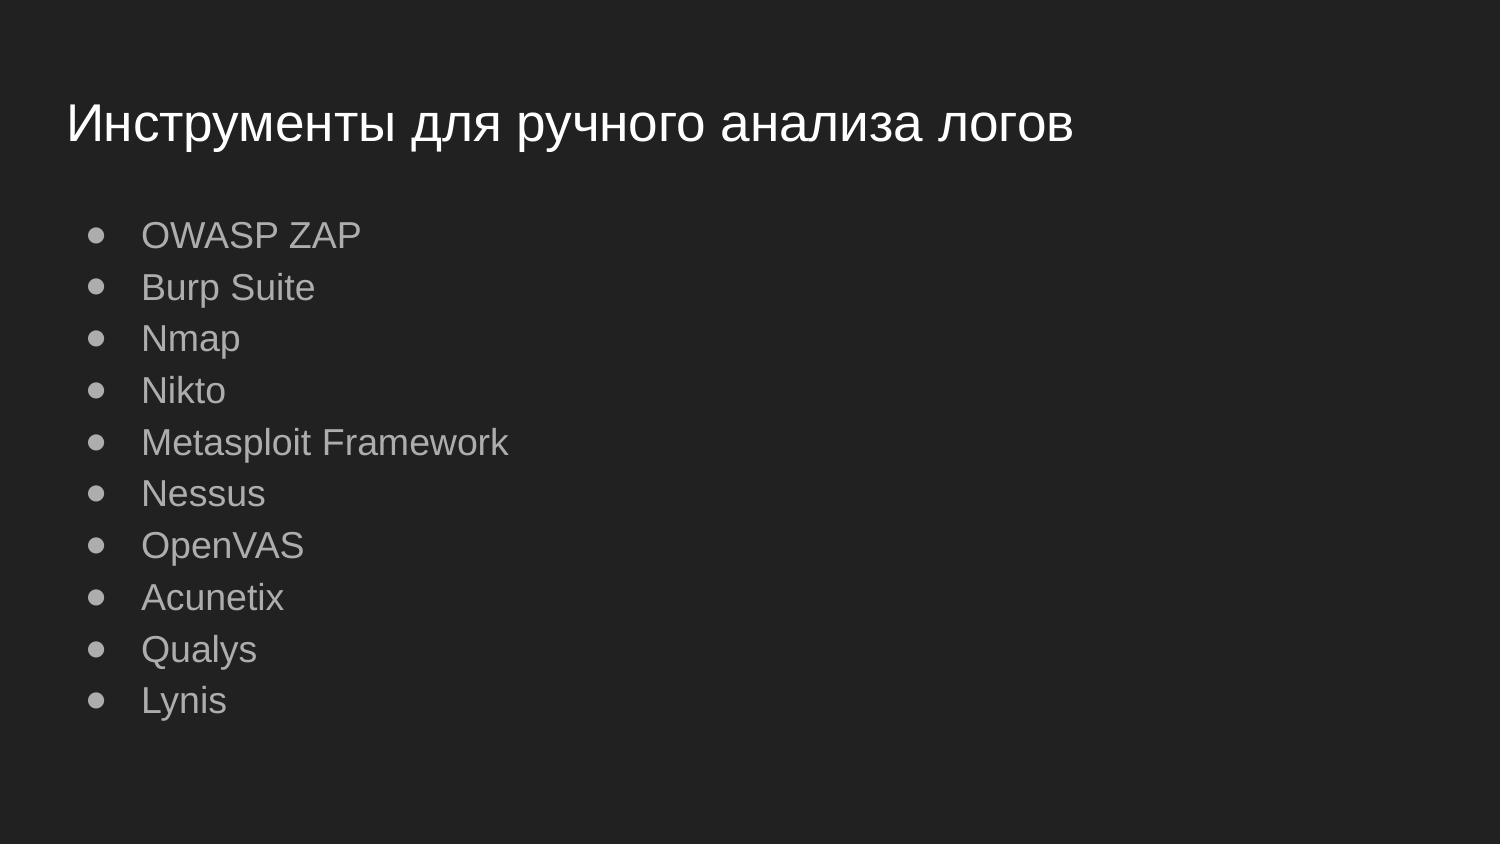

# Инструменты для ручного анализа логов
OWASP ZAP
Burp Suite
Nmap
Nikto
Metasploit Framework
Nessus
OpenVAS
Acunetix
Qualys
Lynis